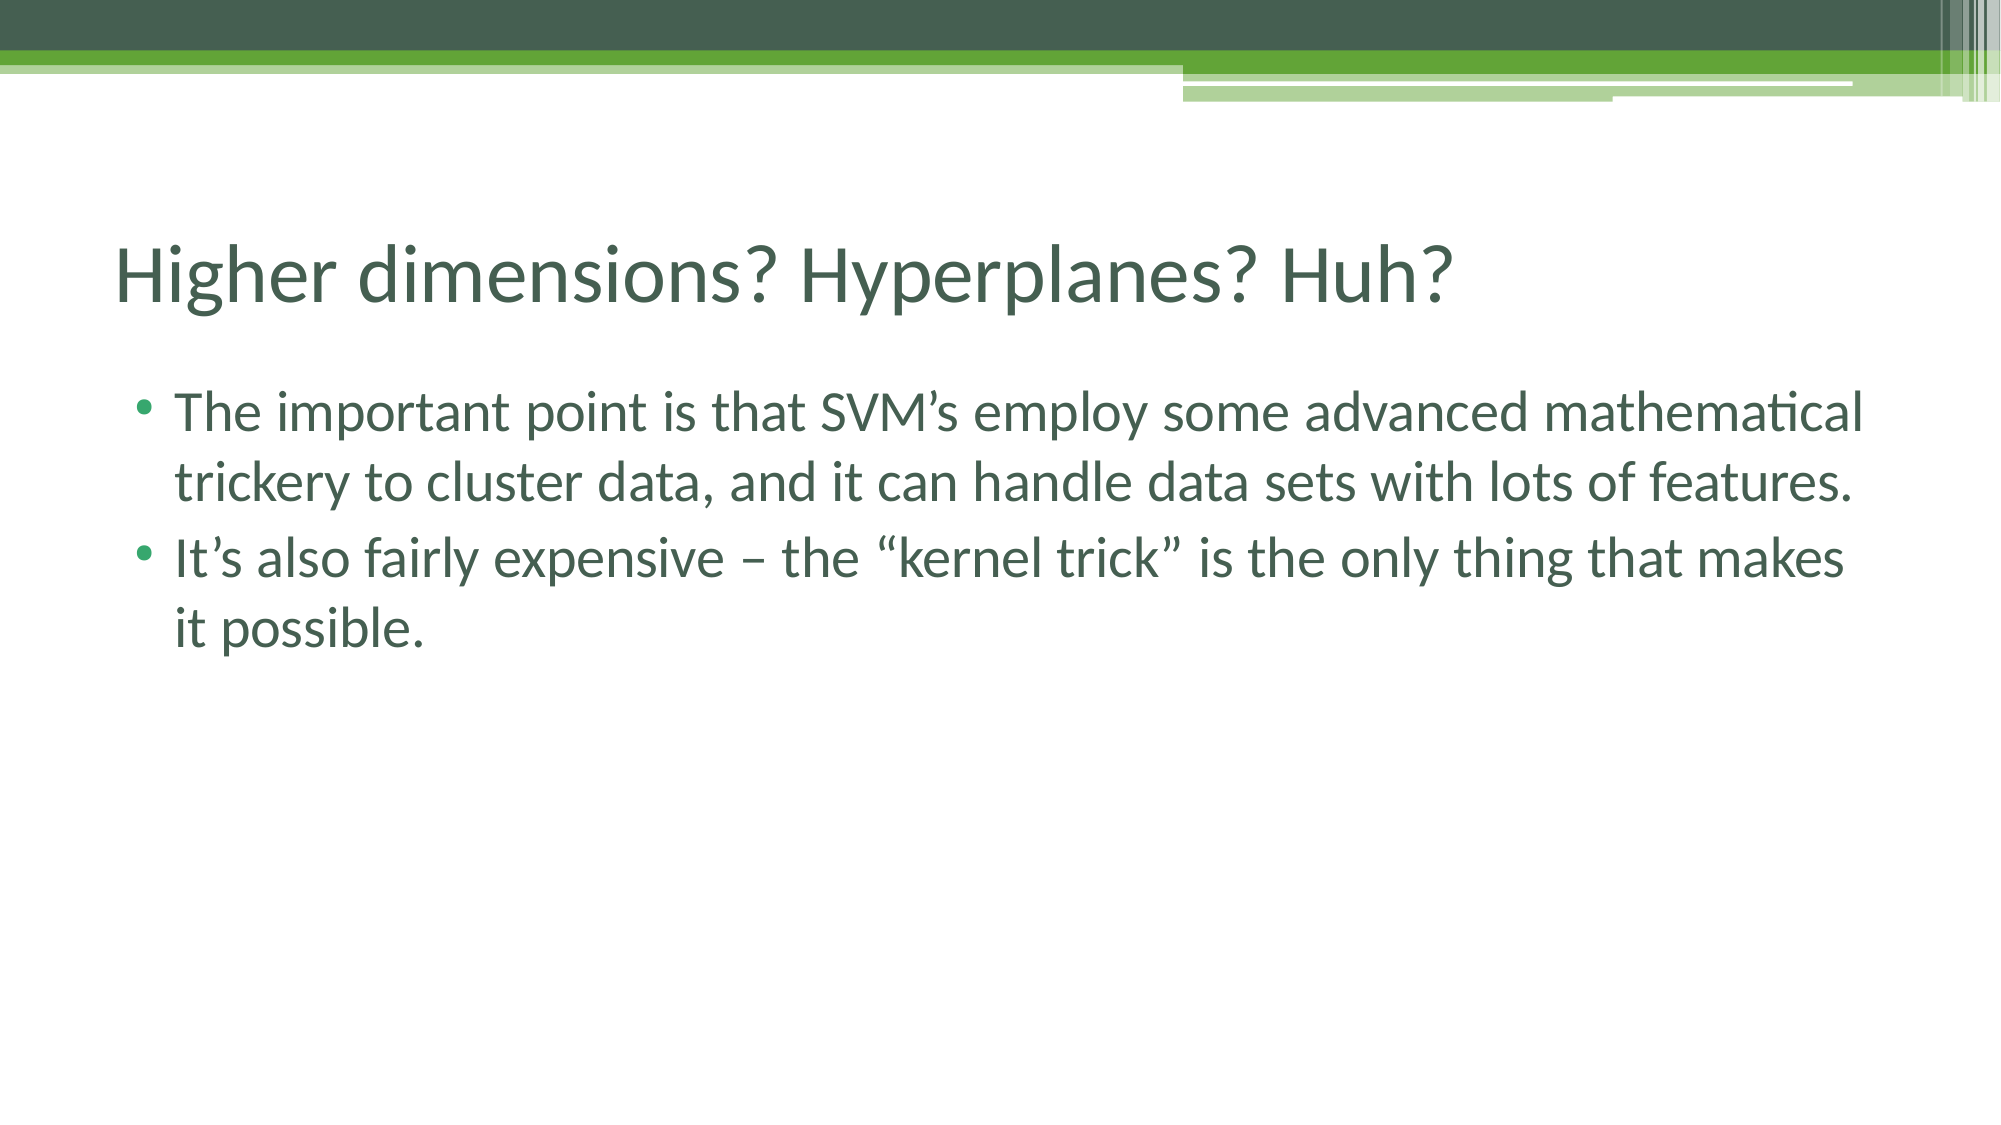

# Higher dimensions? Hyperplanes? Huh?
The important point is that SVM’s employ some advanced mathematical  trickery to cluster data, and it can handle data sets with lots of features.
It’s also fairly expensive – the “kernel trick” is the only thing that makes  it possible.